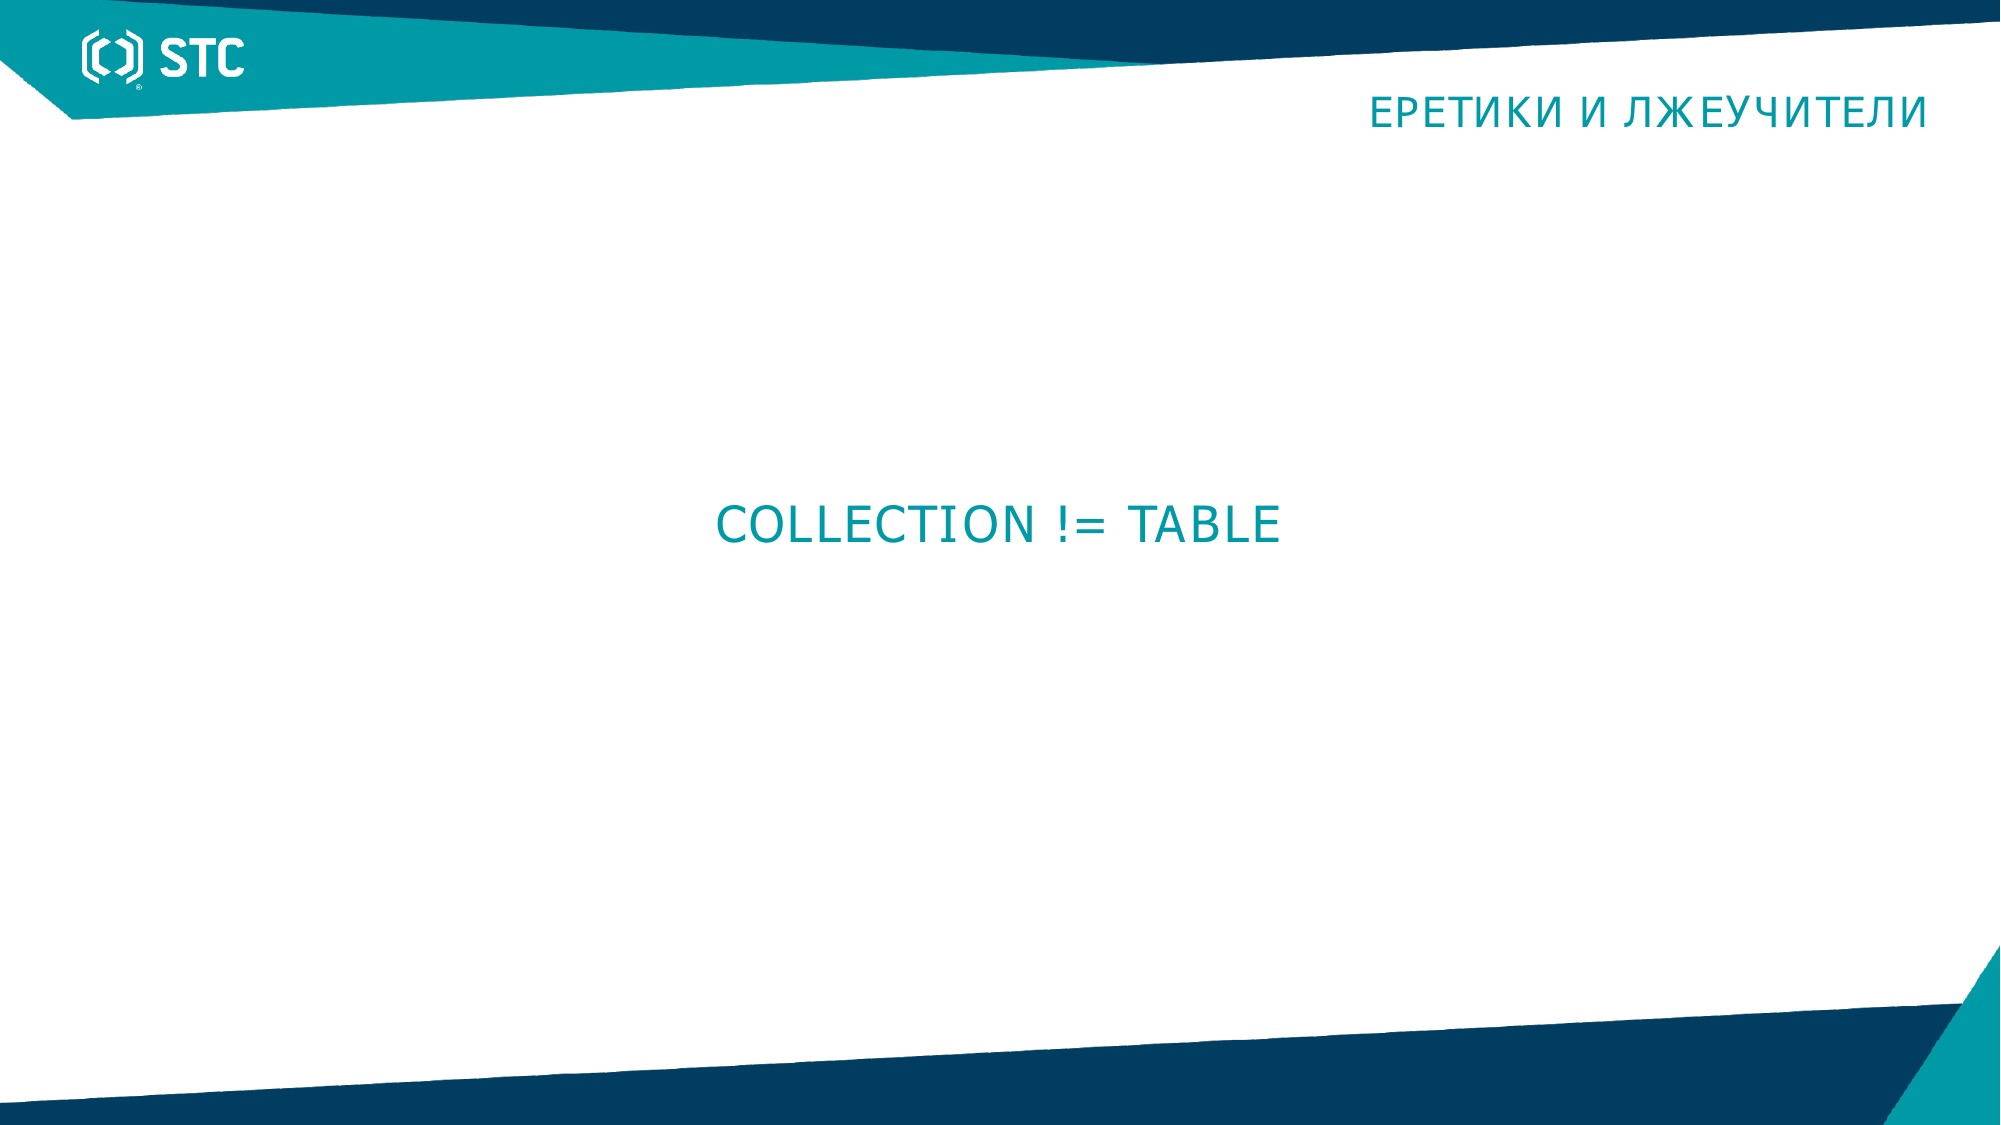

ЕРЕТИКИ И ЛЖЕУЧИТЕЛИ
COLLECTION != TABLE
41